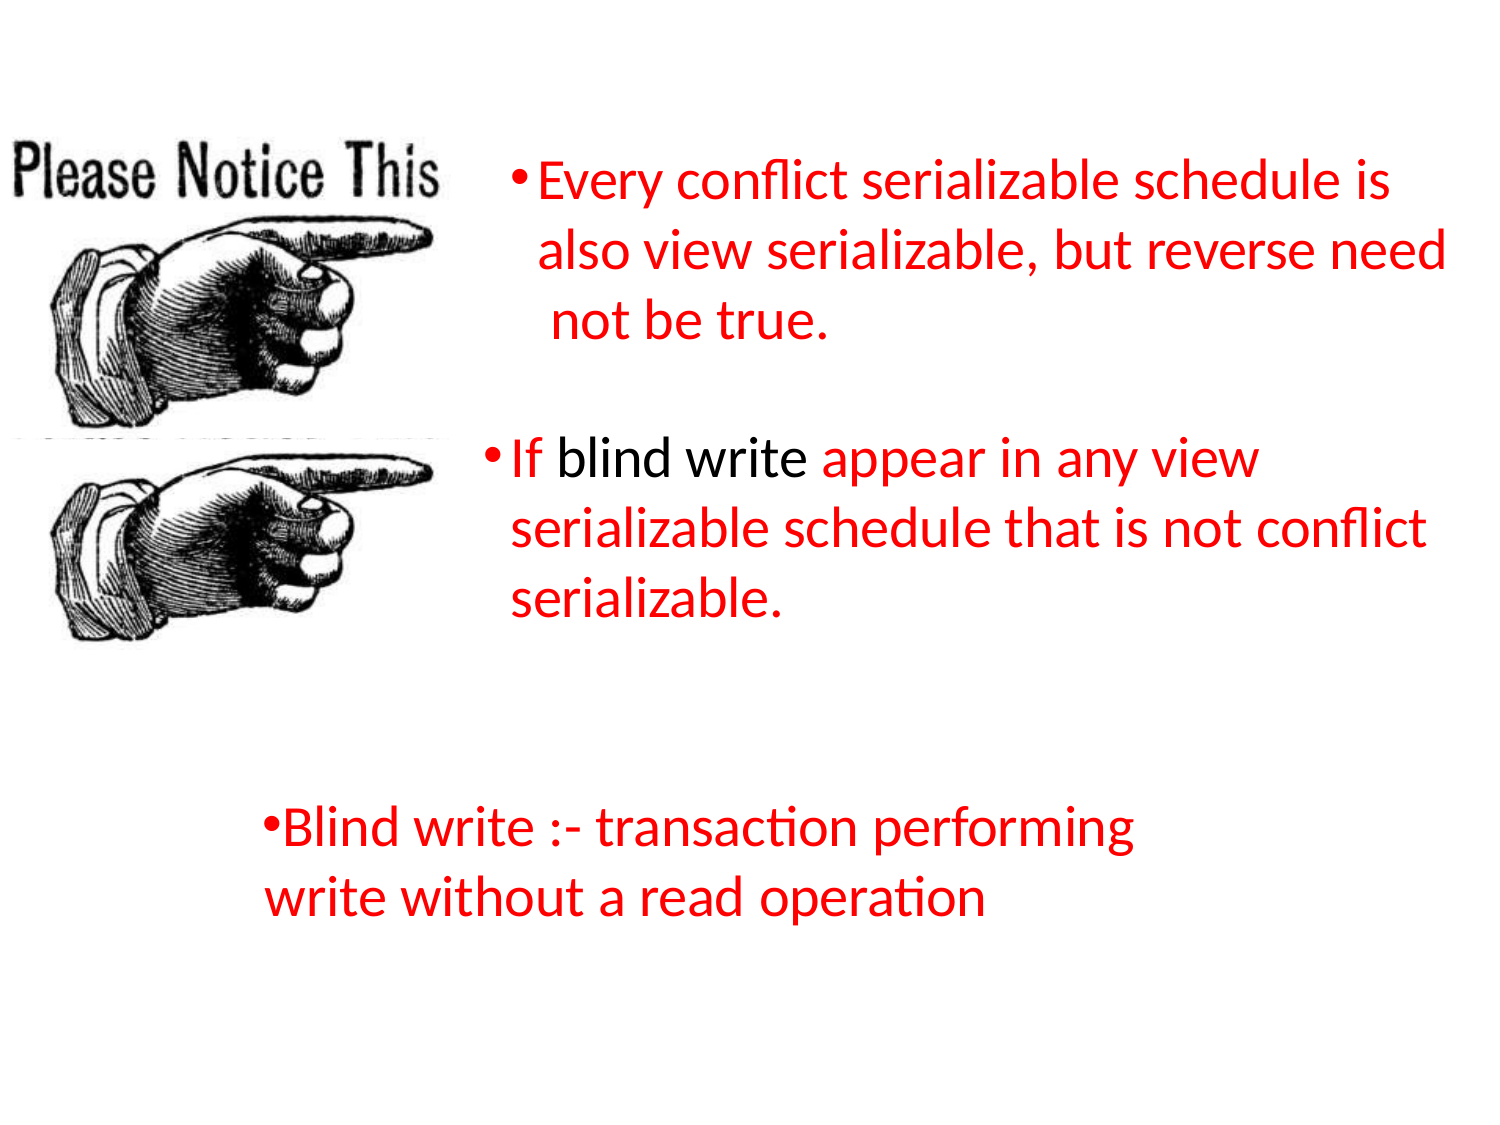

Every conflict serializable schedule is  also view serializable, but reverse need  not be true.

If blind write appear in any view  serializable schedule that is not conflict  serializable.

Blind write :- transaction performing  write without a read operation